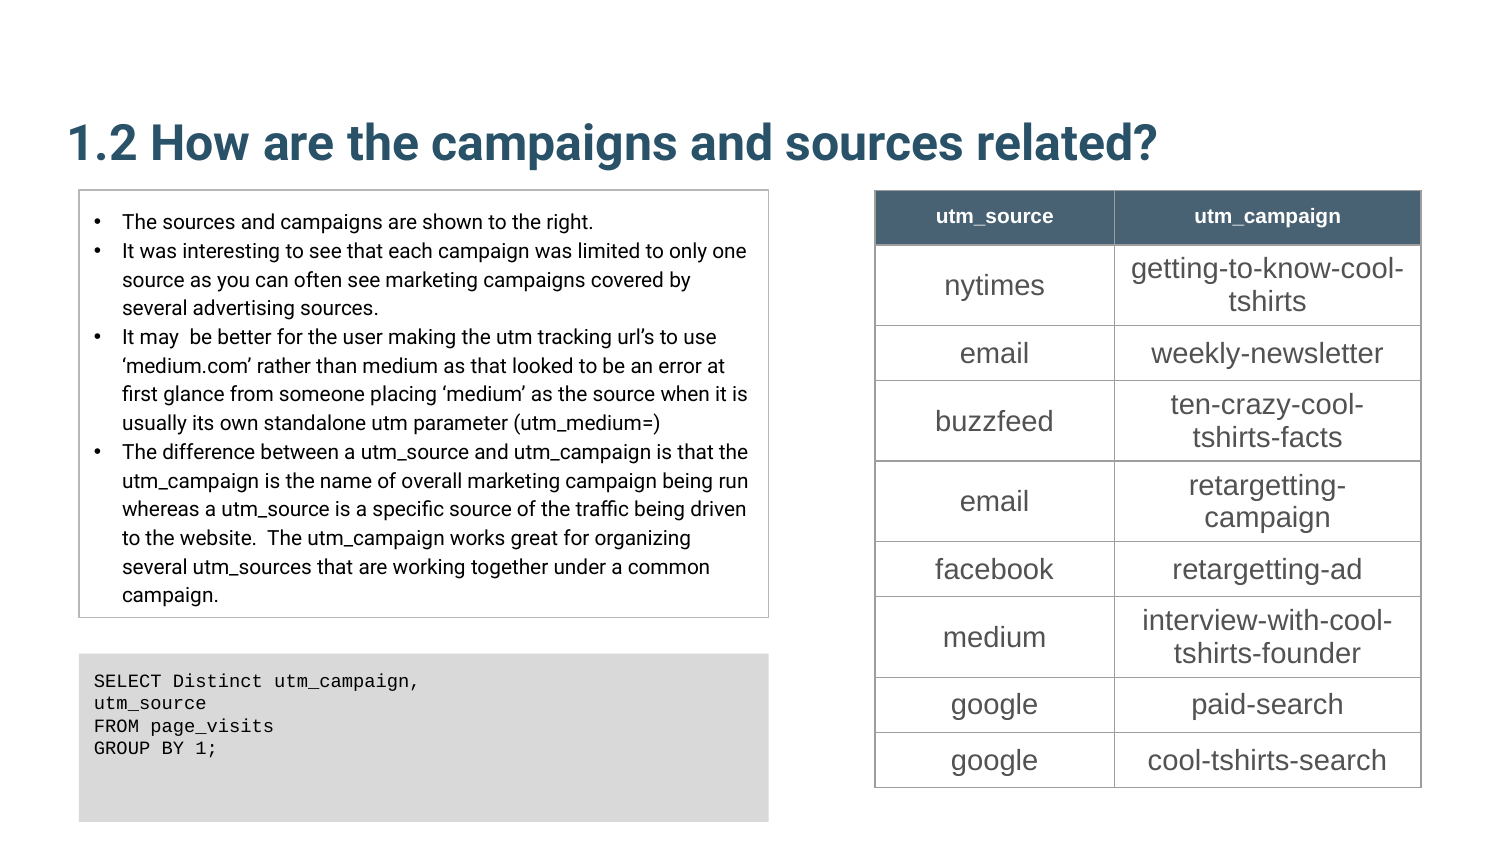

1.2 How are the campaigns and sources related?
The sources and campaigns are shown to the right.
It was interesting to see that each campaign was limited to only one source as you can often see marketing campaigns covered by several advertising sources.
It may  be better for the user making the utm tracking url’s to use ‘medium.com’ rather than medium as that looked to be an error at first glance from someone placing ‘medium’ as the source when it is usually its own standalone utm parameter (utm_medium=)
The difference between a utm_source and utm_campaign is that the utm_campaign is the name of overall marketing campaign being run whereas a utm_source is a specific source of the traffic being driven to the website.  The utm_campaign works great for organizing several utm_sources that are working together under a common campaign.

| utm\_source | utm\_campaign |
| --- | --- |
| nytimes | getting-to-know-cool-tshirts |
| email | weekly-newsletter |
| buzzfeed | ten-crazy-cool-tshirts-facts |
| email | retargetting-campaign |
| facebook | retargetting-ad |
| medium | interview-with-cool-tshirts-founder |
| google | paid-search |
| google | cool-tshirts-search |
SELECT Distinct utm_campaign,
utm_source
FROM page_visits
GROUP BY 1;